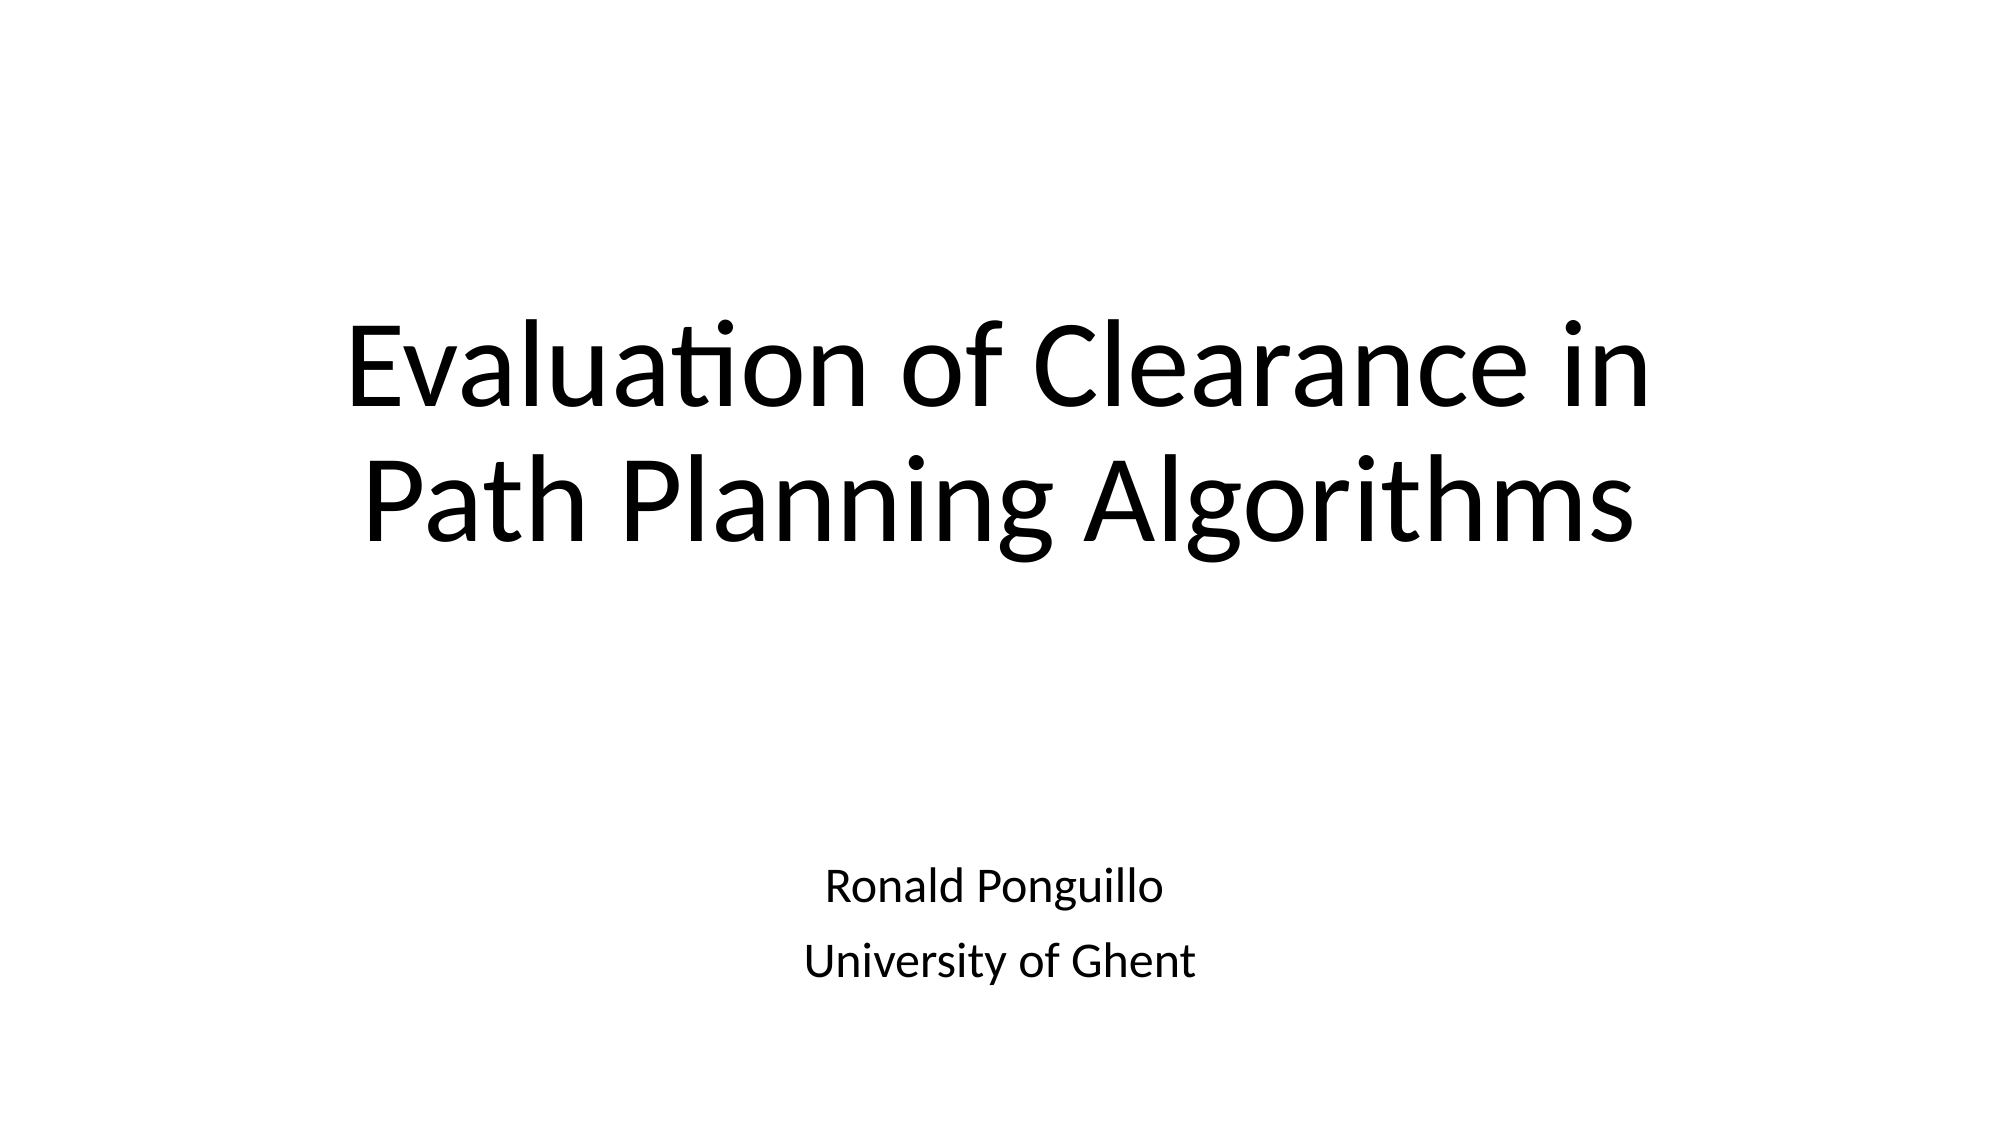

# Evaluation of Clearance in Path Planning Algorithms
Ronald Ponguillo
University of Ghent